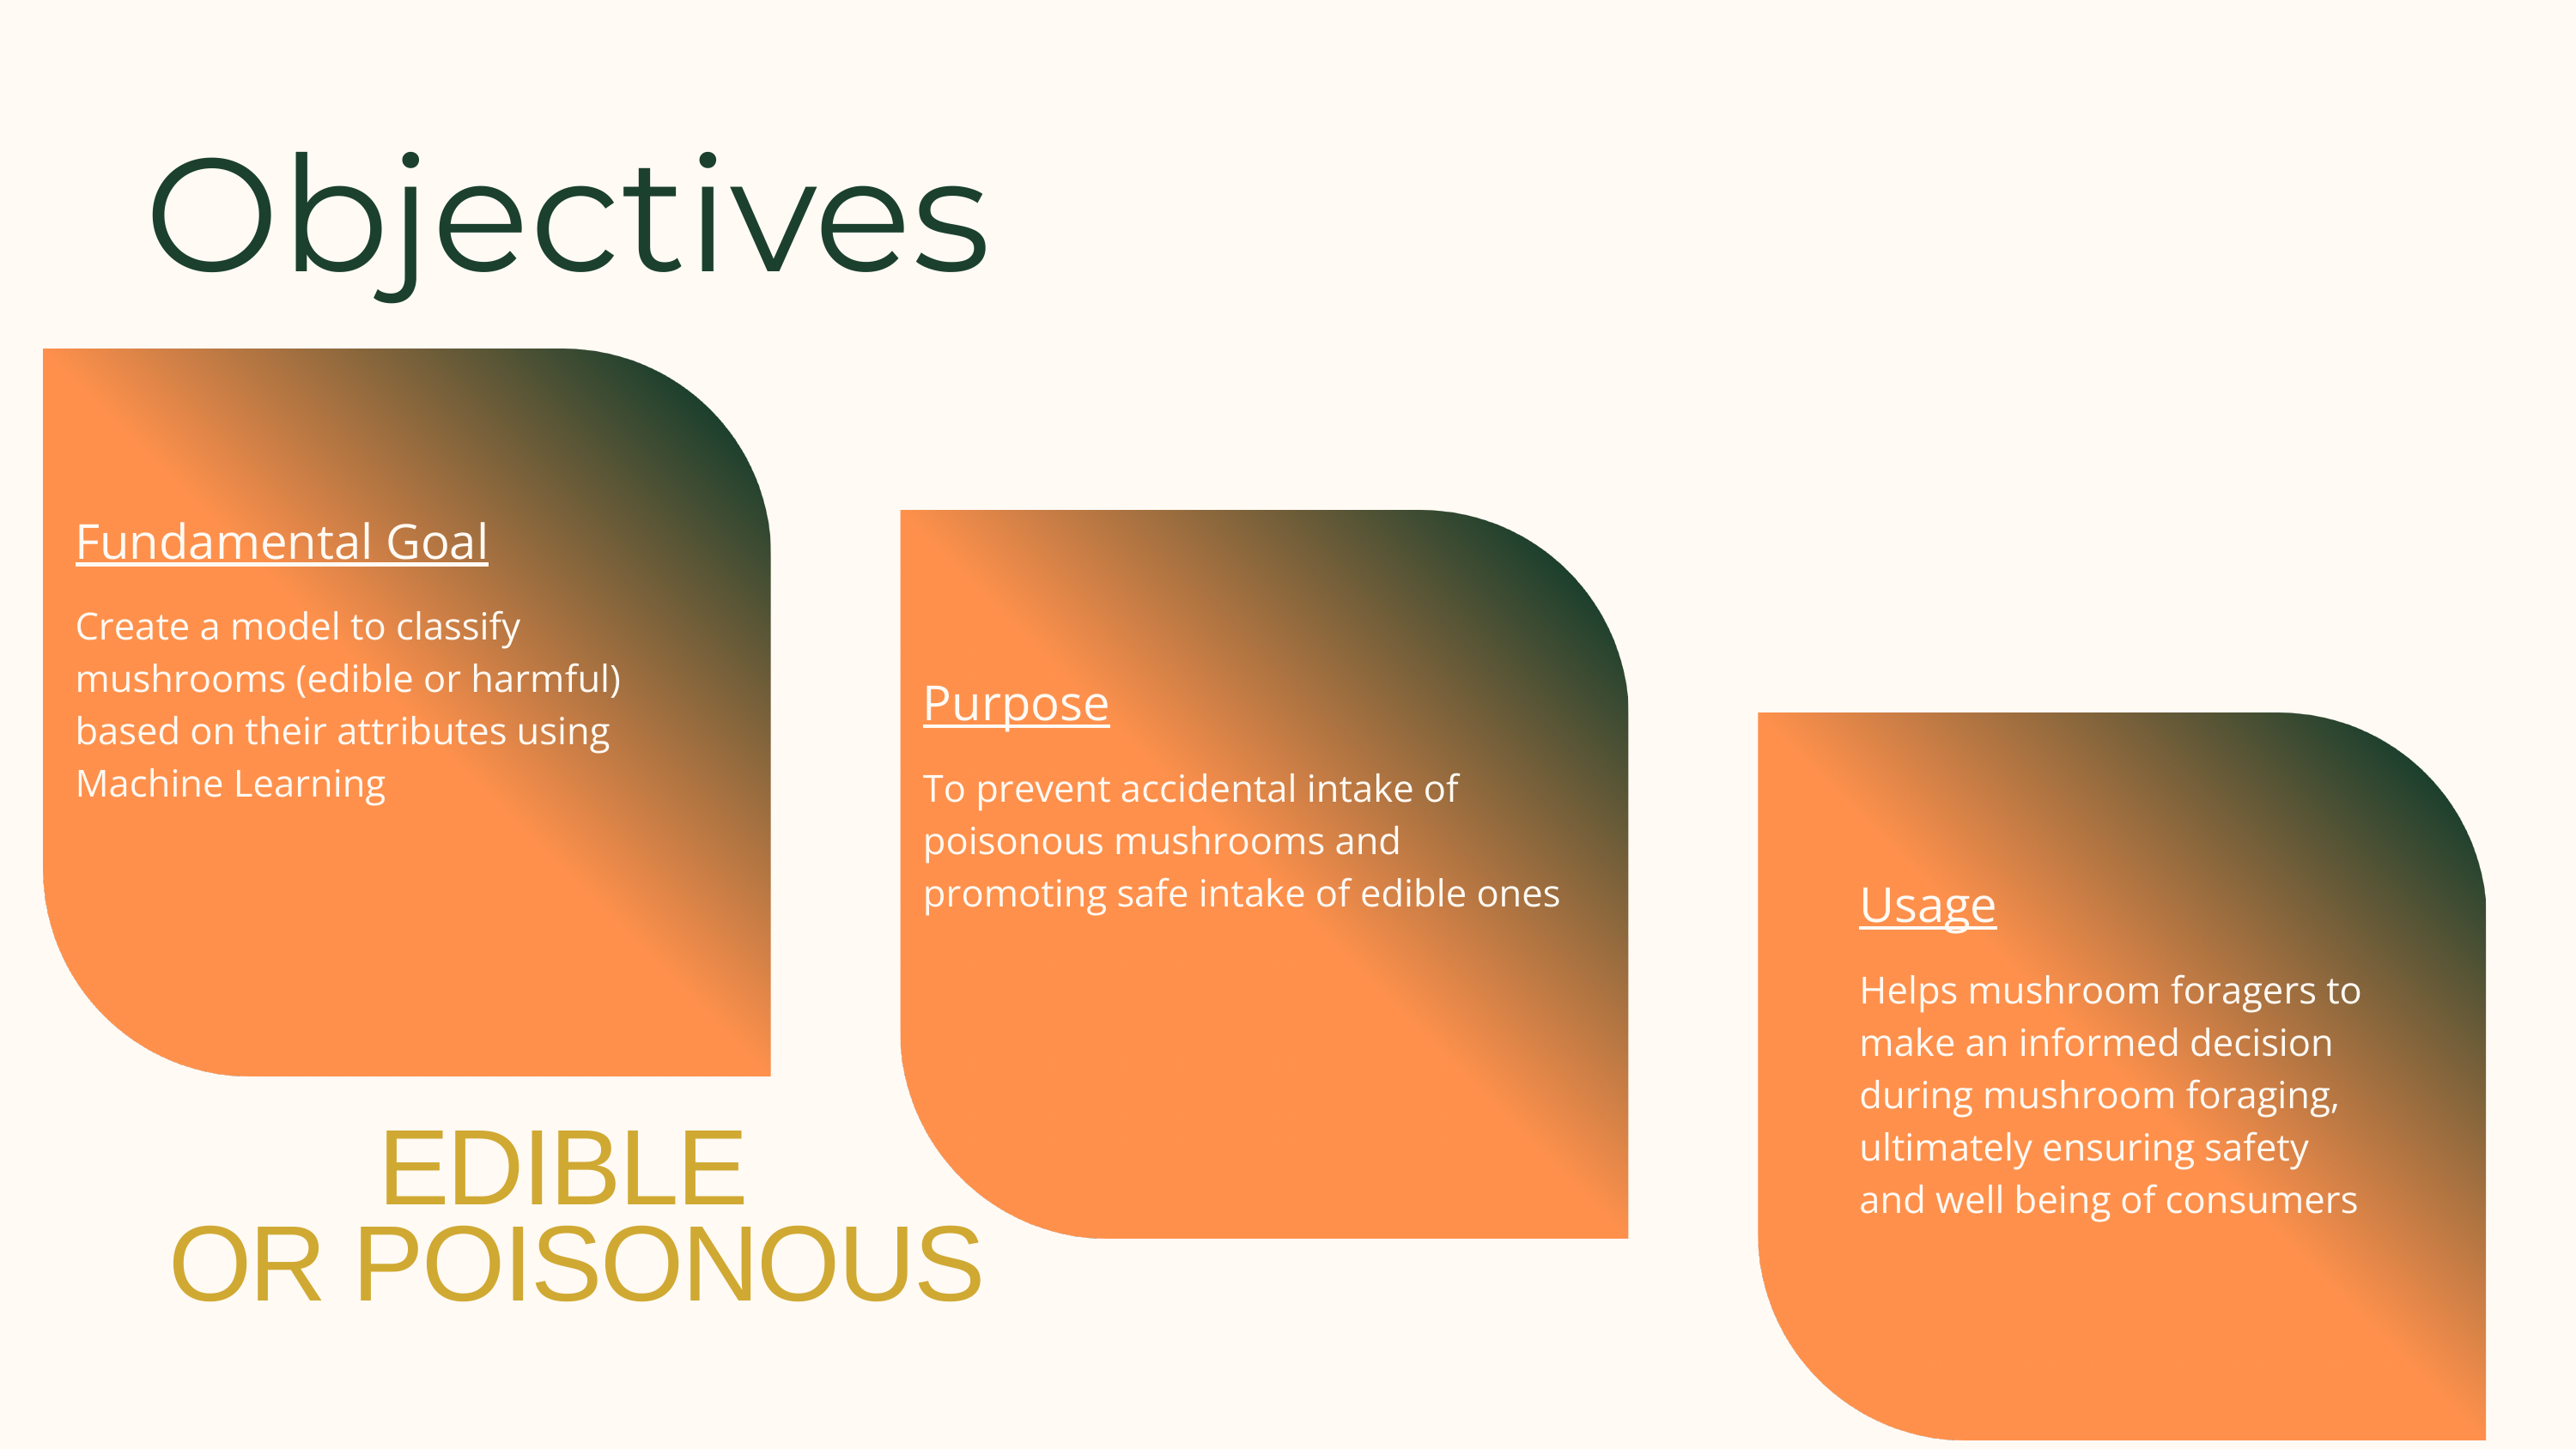

Objectives

Fundamental Goal
Create a model to classify mushrooms (edible or harmful) based on their attributes using Machine Learning

Purpose
To prevent accidental intake of poisonous mushrooms and promoting safe intake of edible ones

Usage
Helps mushroom foragers to make an informed decision during mushroom foraging, ultimately ensuring safety and well being of consumers
EDIBLE
OR POISONOUS